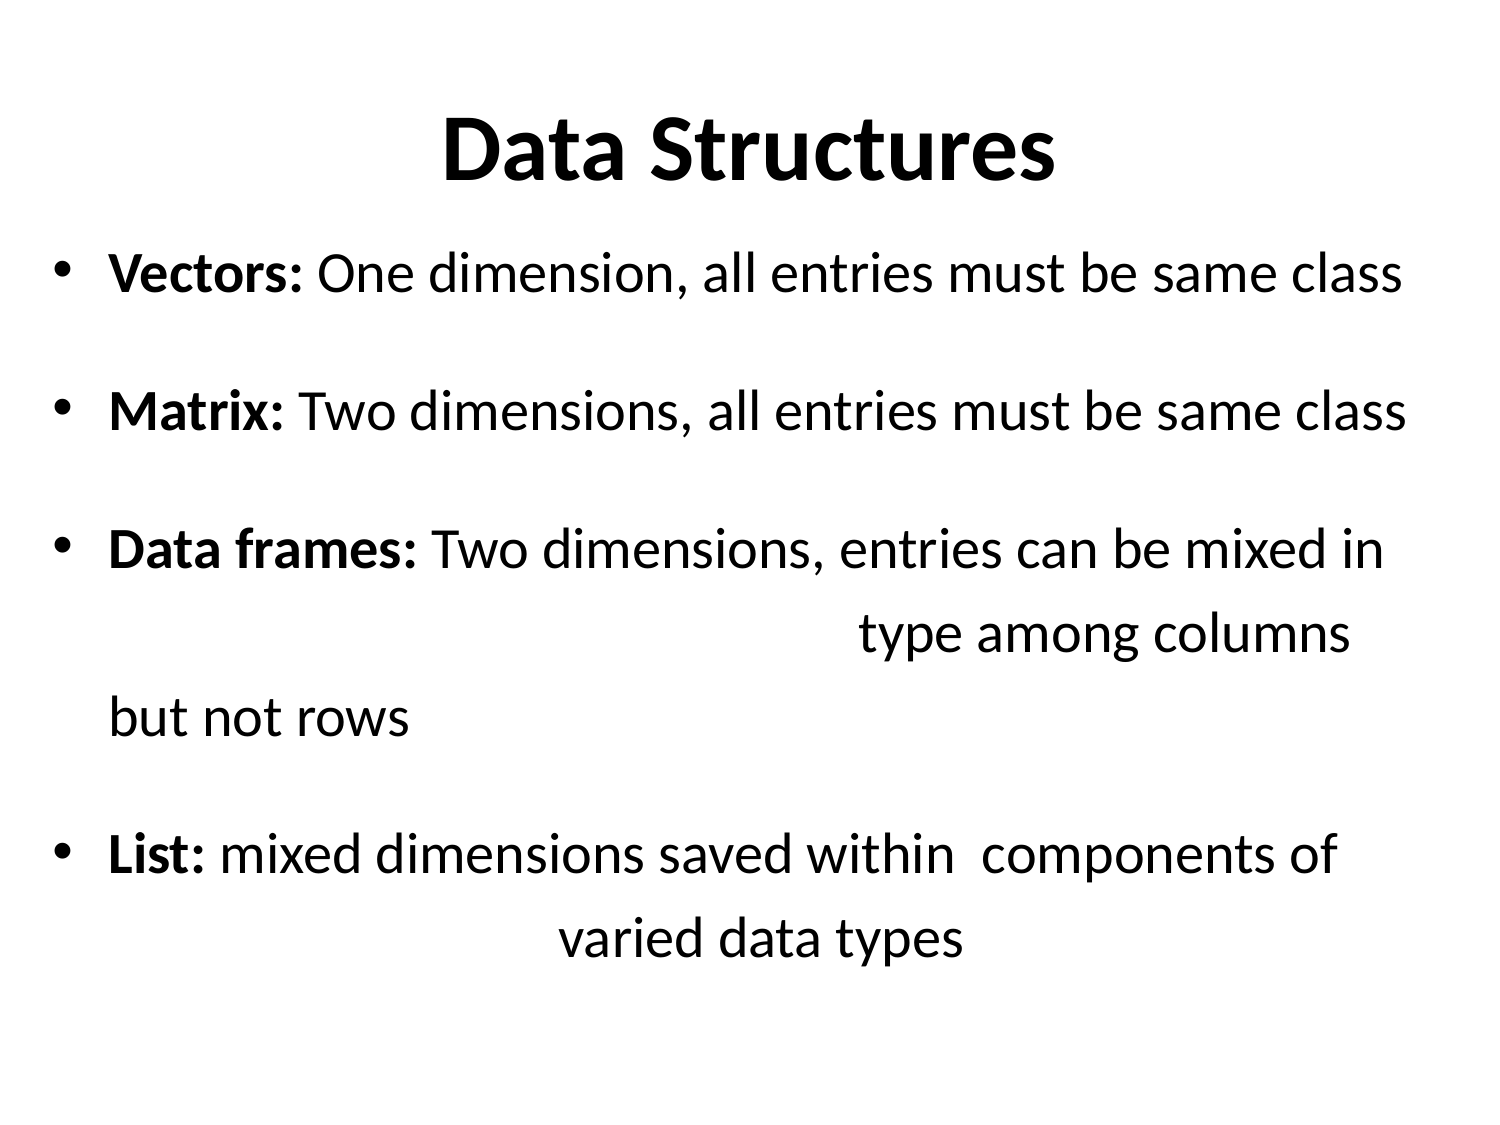

Data Structures
Vectors: One dimension, all entries must be same class

Matrix: Two dimensions, all entries must be same class

Data frames: Two dimensions, entries can be mixed in 					type among columns but not rows

List: mixed dimensions saved within  components of 			varied data types